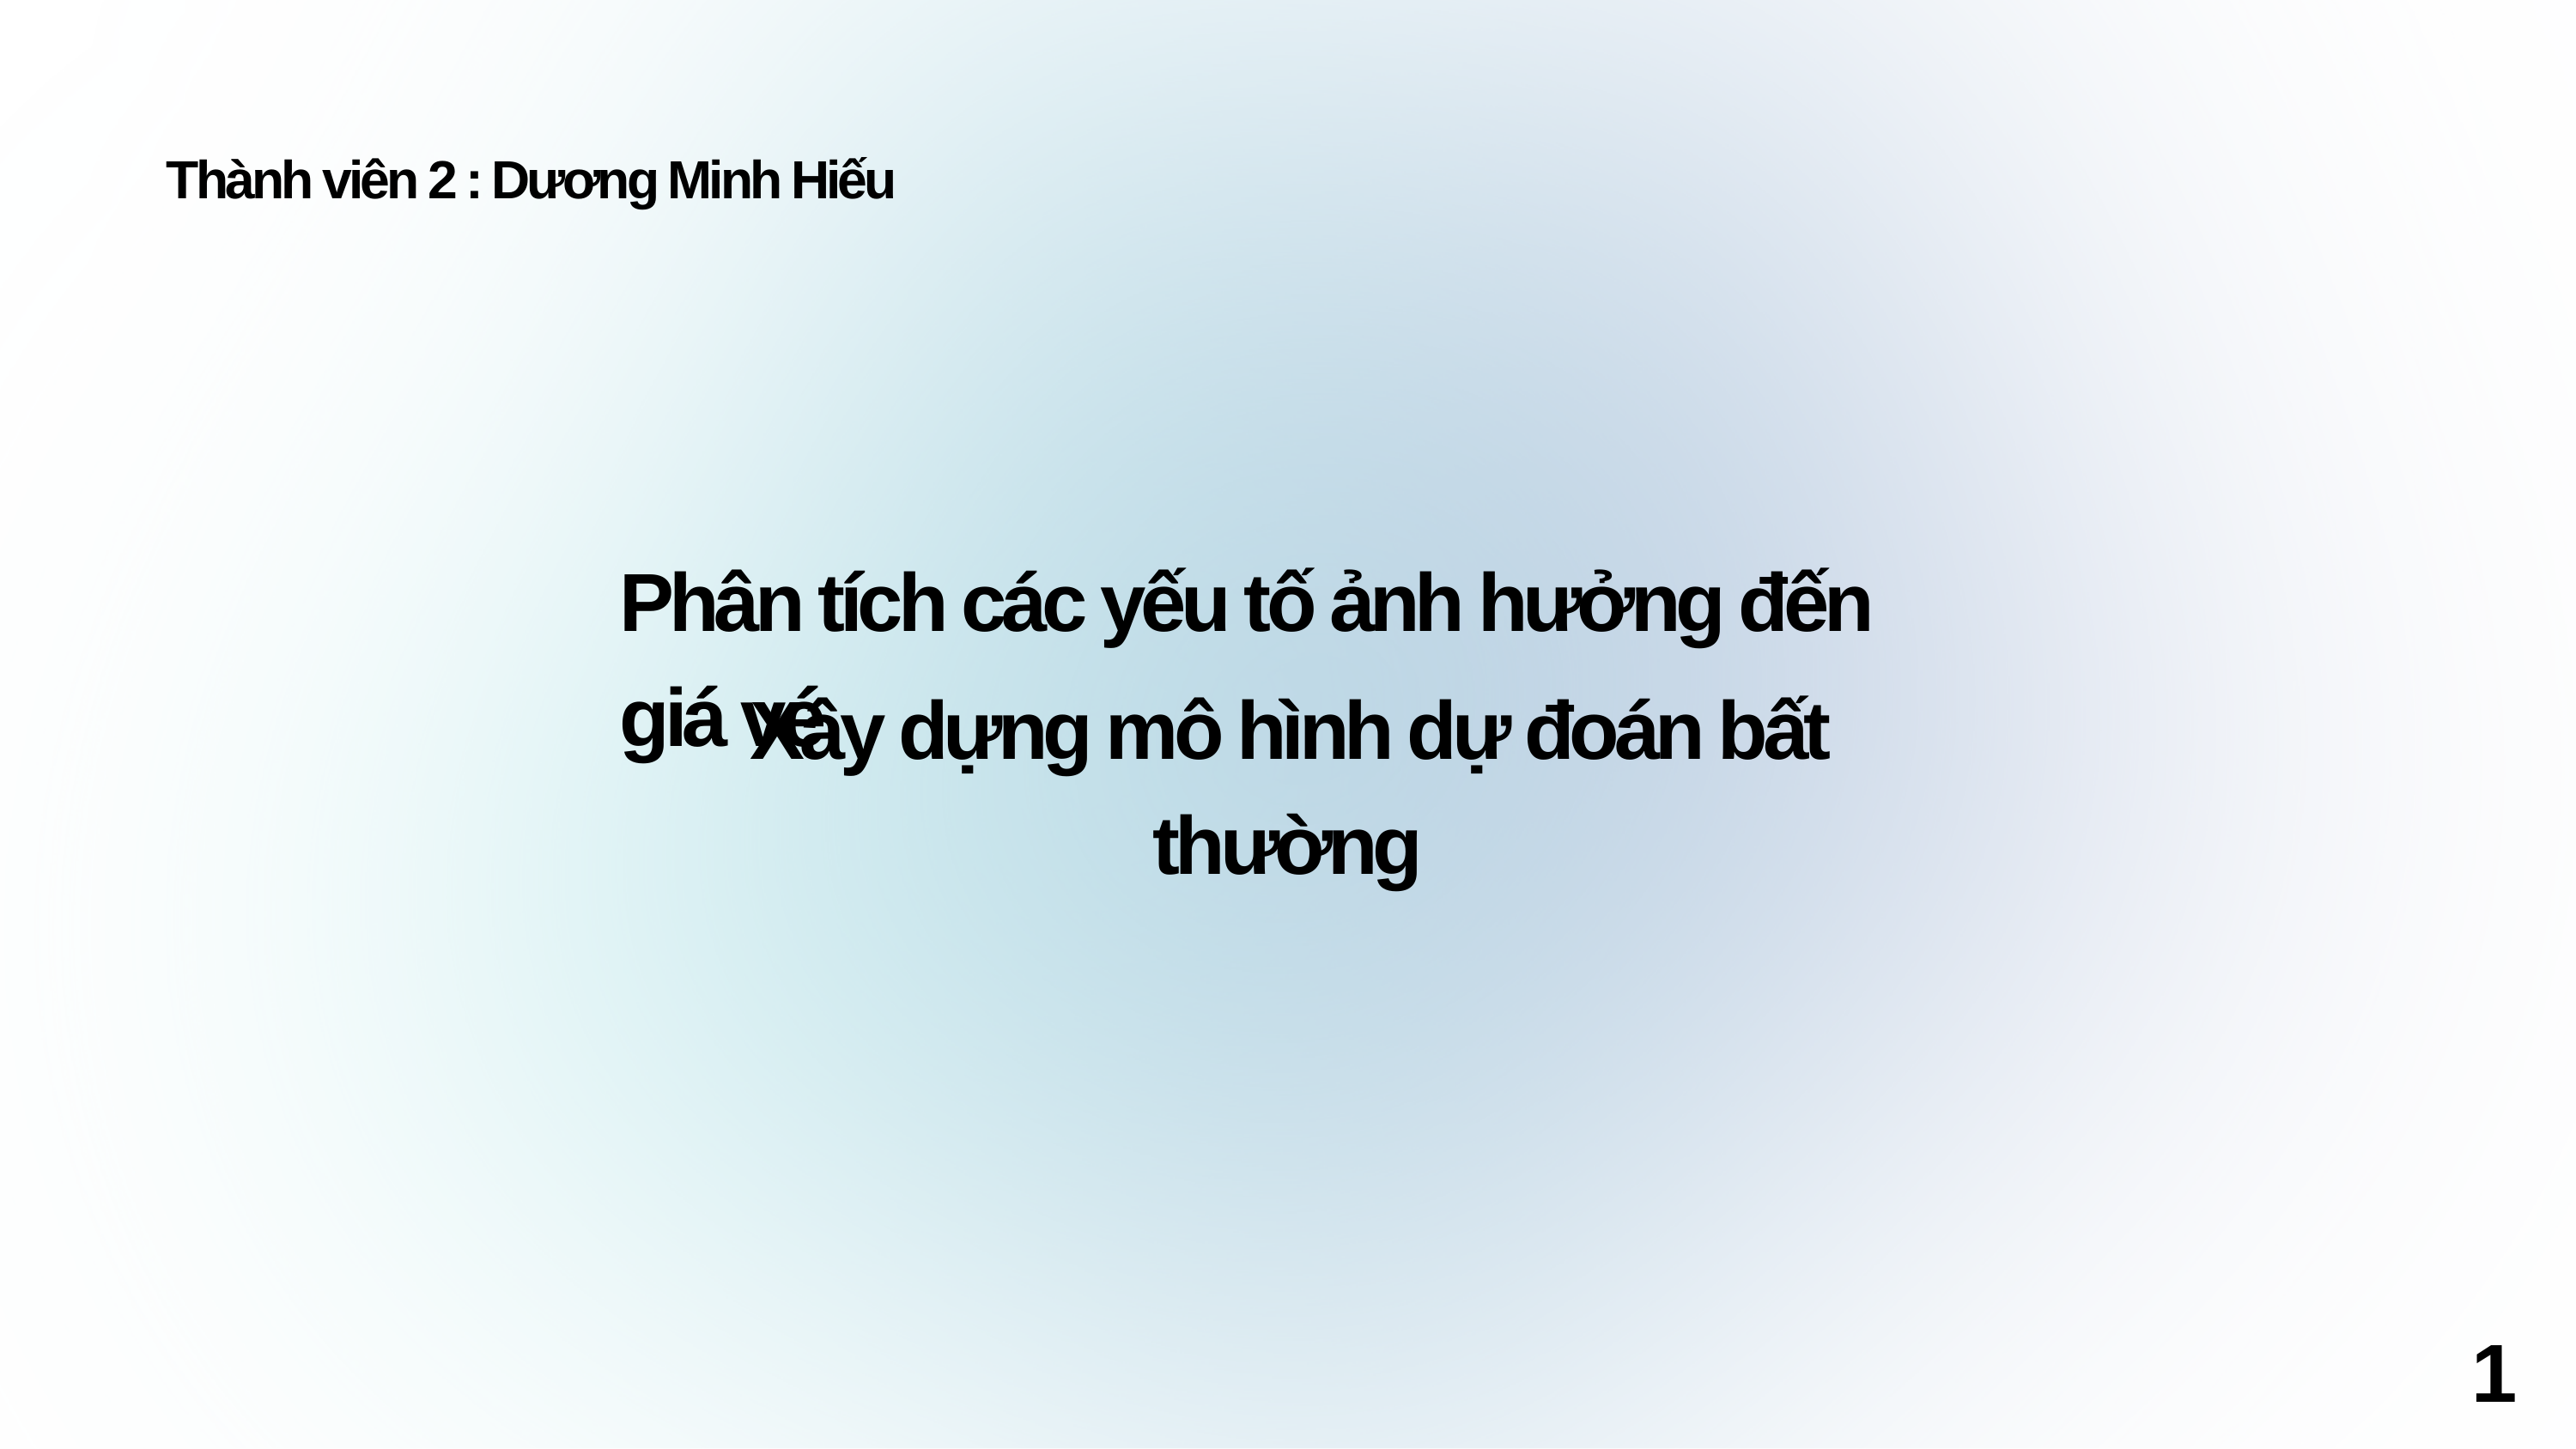

Thành viên 2 : Dương Minh Hiếu
Phân tích các yếu tố ảnh hưởng đến giá vé
Xây dựng mô hình dự đoán bất thường
11